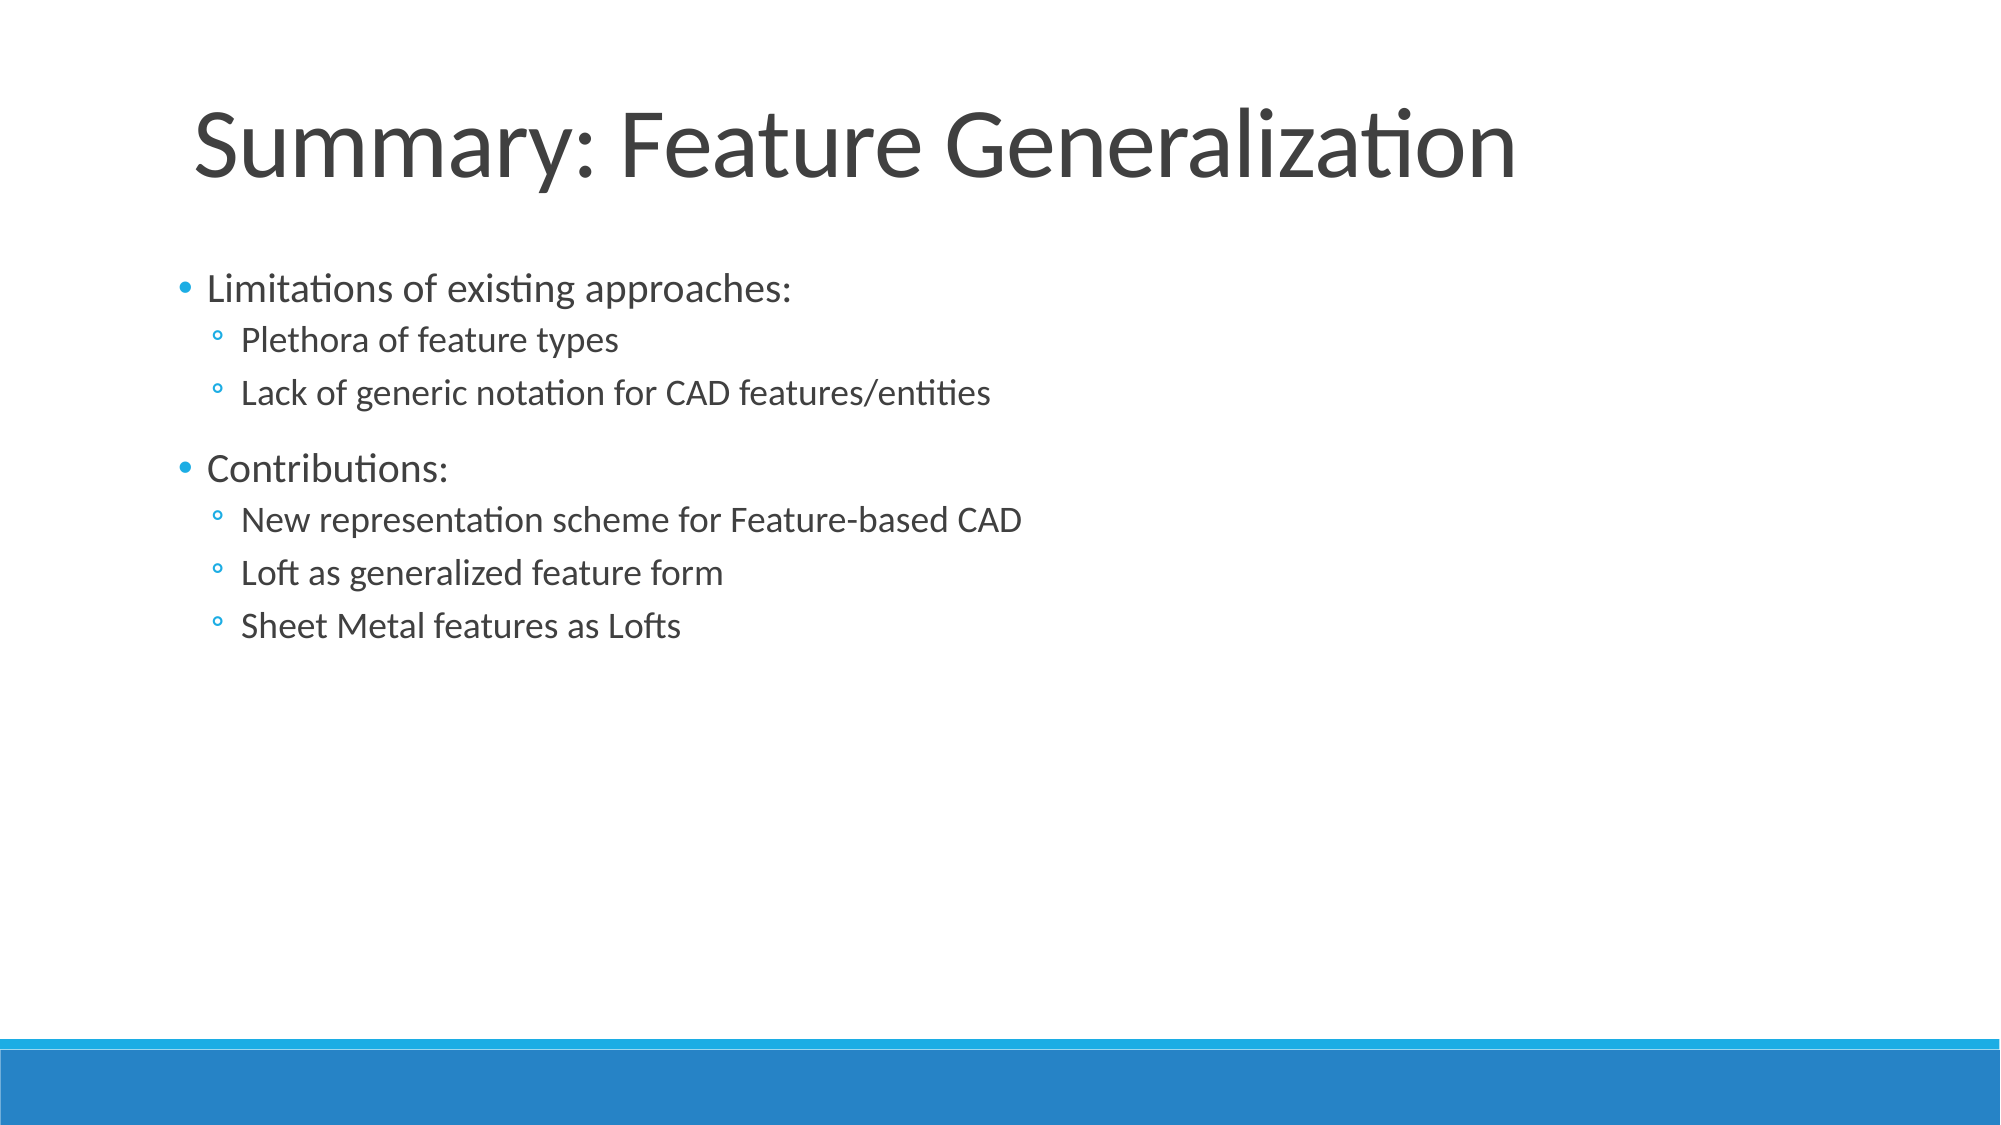

Summary: Feature Generalization
Limitations of existing approaches:
Plethora of feature types
Lack of generic notation for CAD features/entities
Contributions:
New representation scheme for Feature-based CAD
Loft as generalized feature form
Sheet Metal features as Lofts